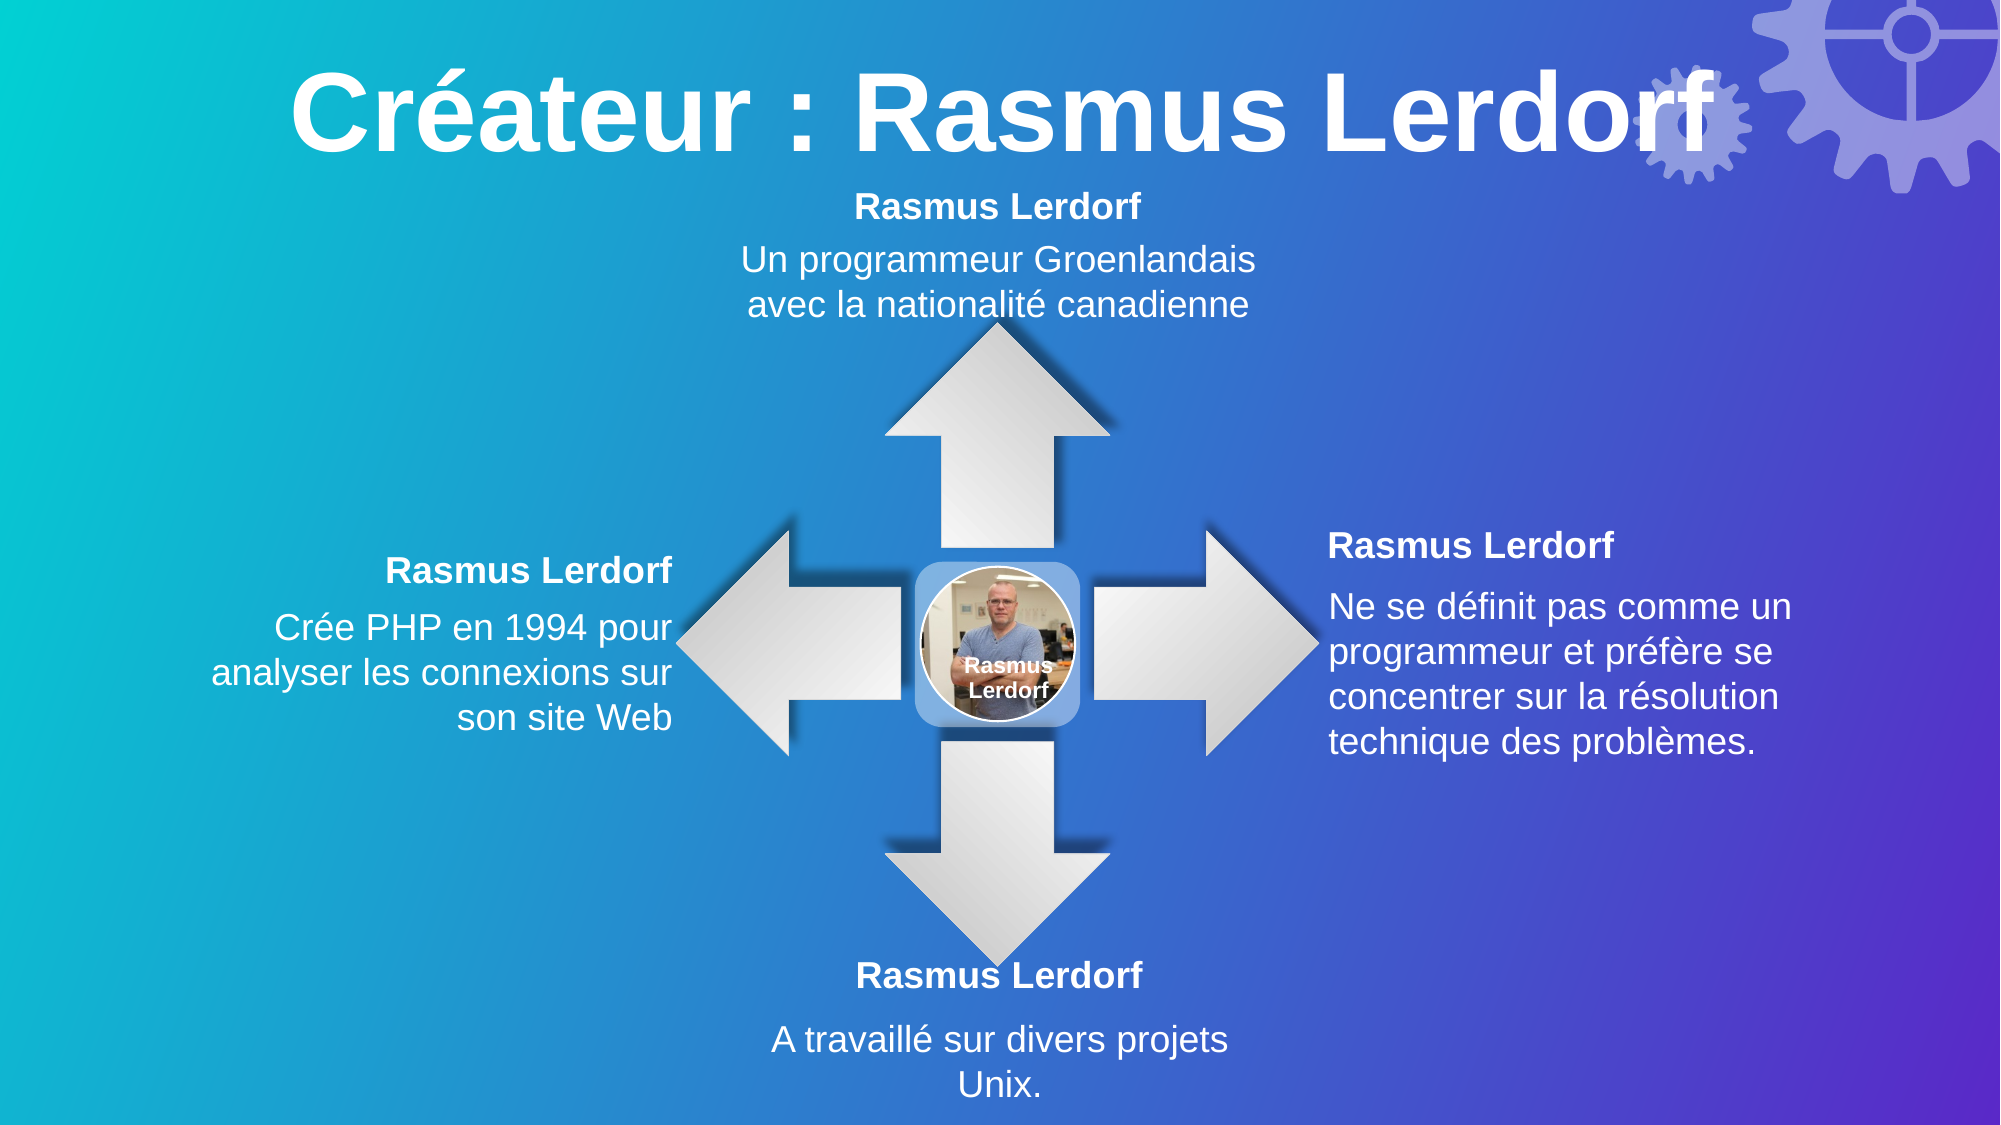

Créateur : Rasmus Lerdorf
Rasmus Lerdorf
Un programmeur Groenlandais avec la nationalité canadienne

Rasmus Lerdorf
Ne se définit pas comme un programmeur et préfère se concentrer sur la résolution technique des problèmes.
Rasmus Lerdorf
Crée PHP en 1994 pour analyser les connexions sur son site Web

Rasmus Lerdorf
Rasmus Lerdorf
A travaillé sur divers projets Unix.